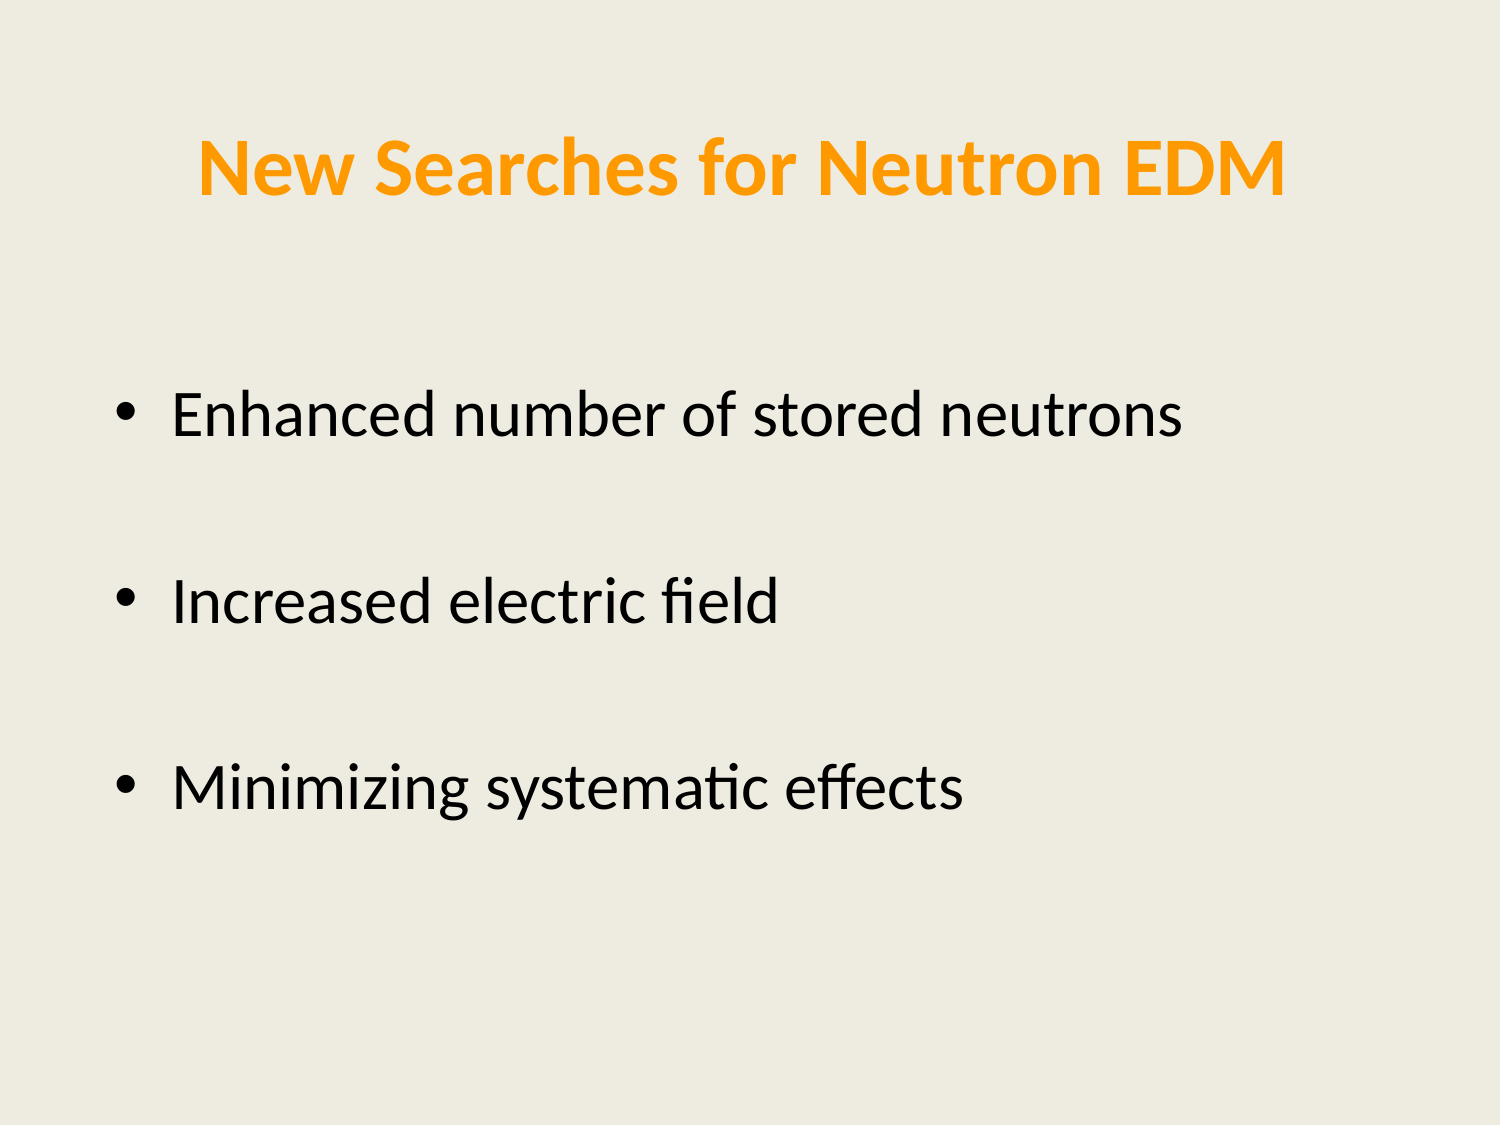

# New Searches for Neutron EDM
Enhanced number of stored neutrons

Increased electric field

Minimizing systematic effects